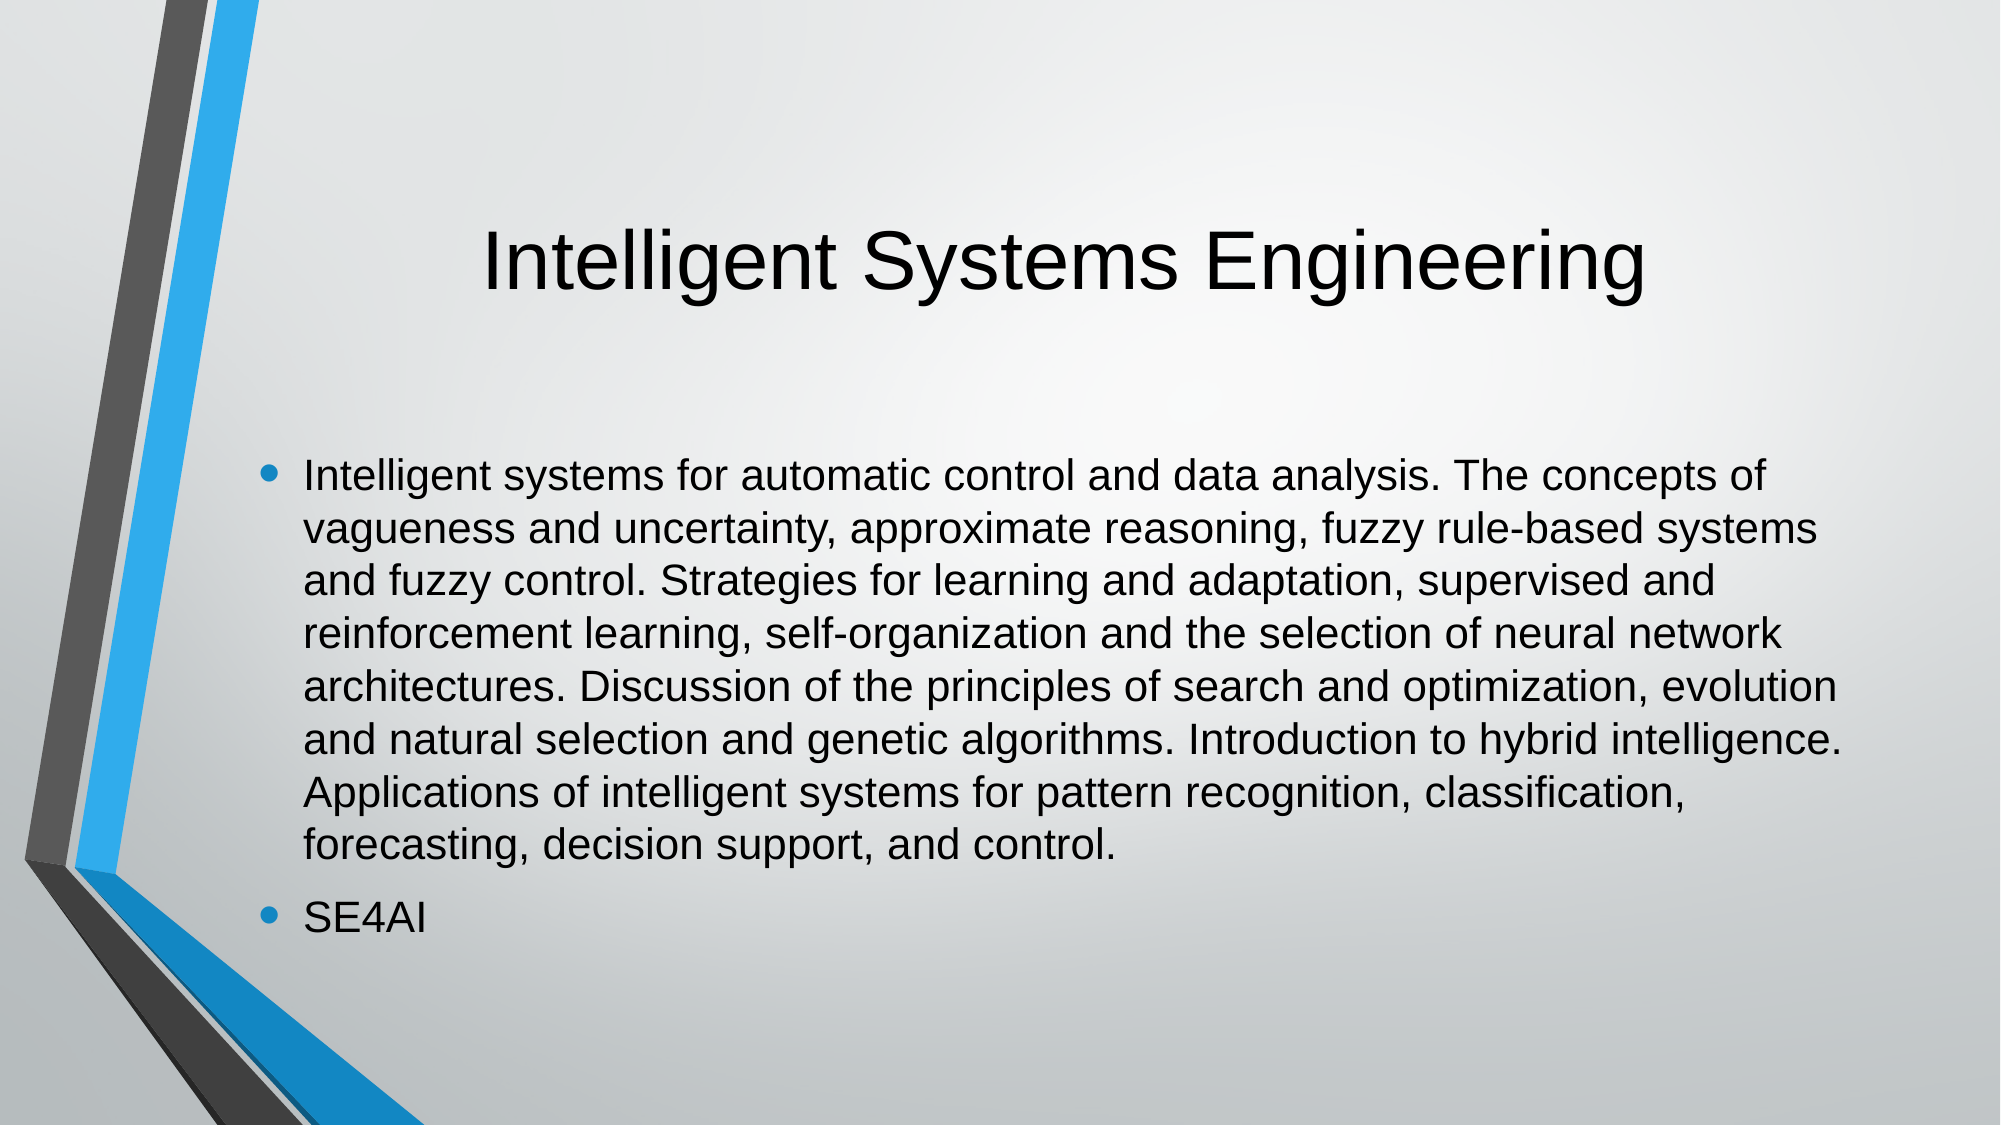

# Intelligent Systems Engineering
Intelligent systems for automatic control and data analysis. The concepts of vagueness and uncertainty, approximate reasoning, fuzzy rule-based systems and fuzzy control. Strategies for learning and adaptation, supervised and reinforcement learning, self-organization and the selection of neural network architectures. Discussion of the principles of search and optimization, evolution and natural selection and genetic algorithms. Introduction to hybrid intelligence. Applications of intelligent systems for pattern recognition, classification, forecasting, decision support, and control.
SE4AI